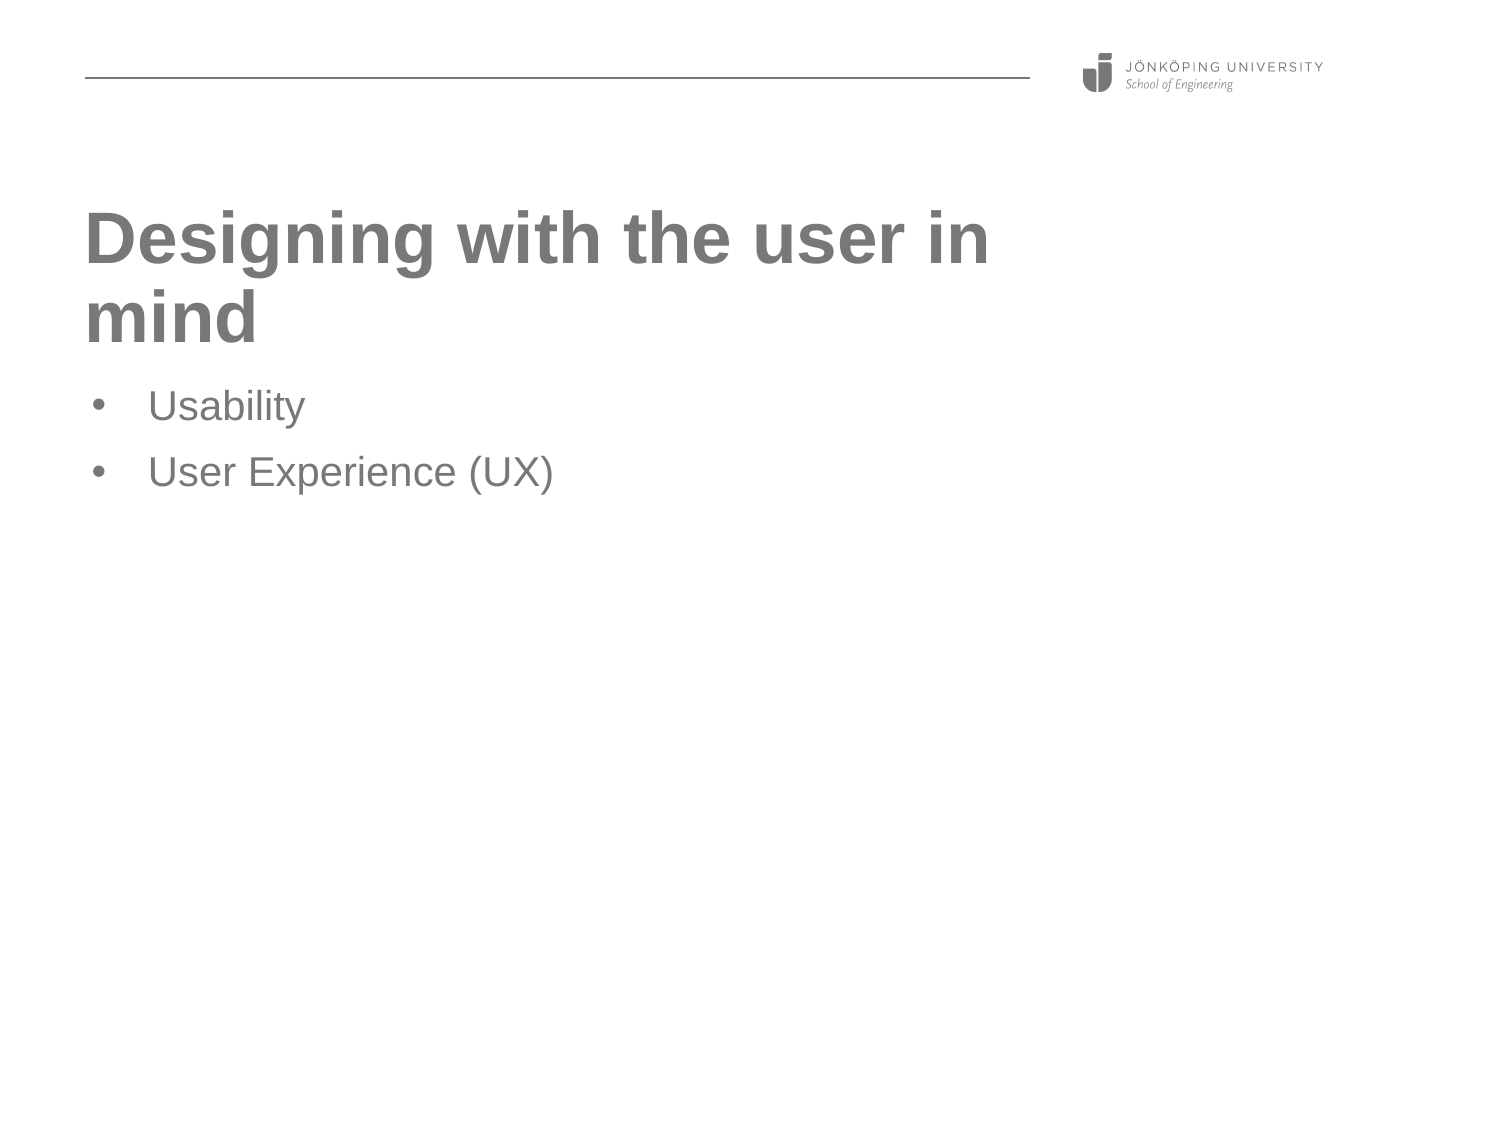

# Designing with the user in mind
Usability
User Experience (UX)